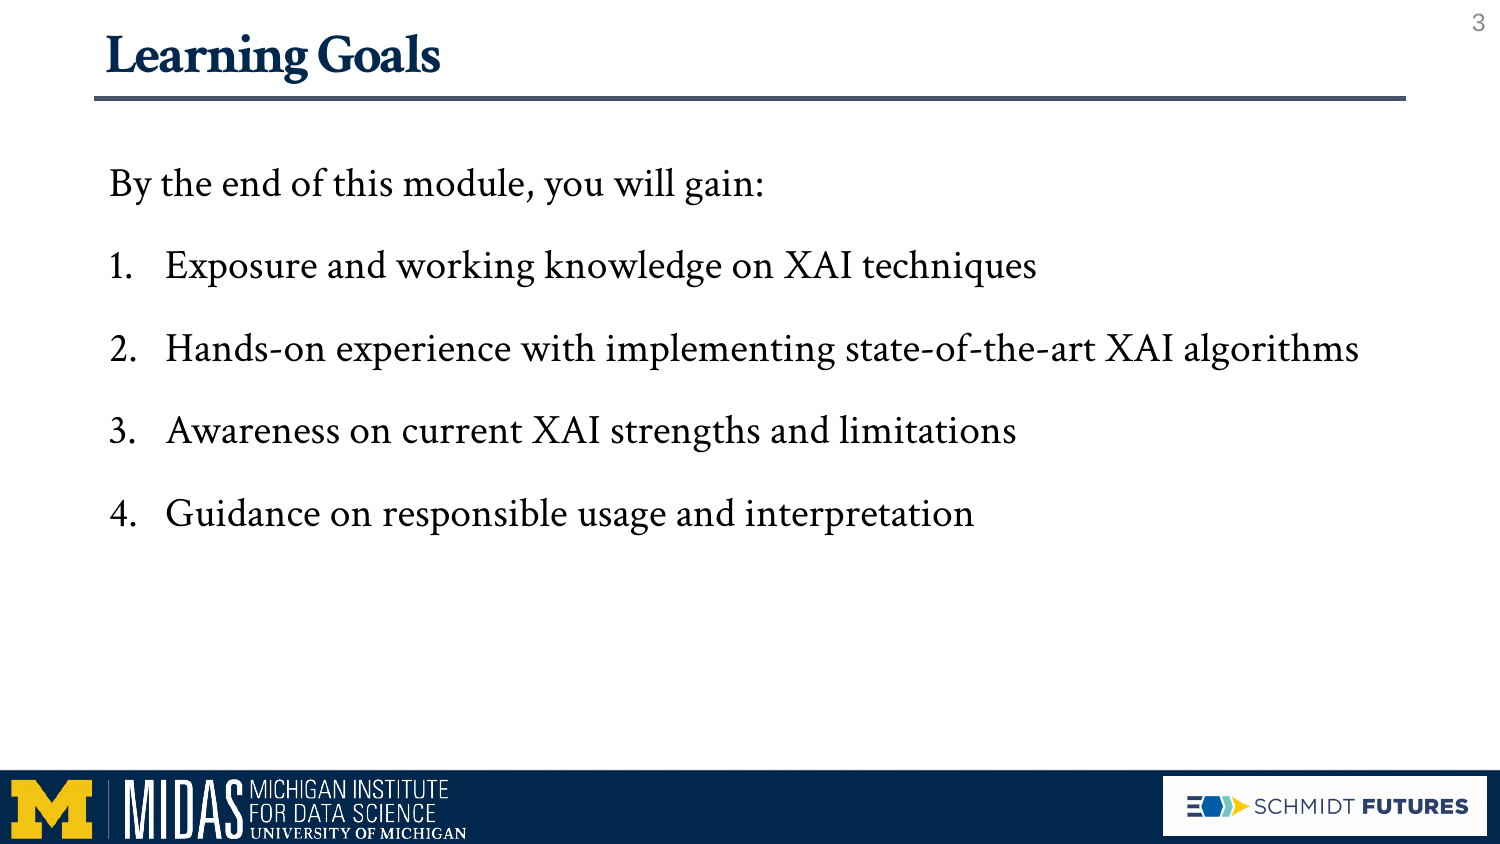

3
# Learning Goals
By the end of this module, you will gain:
Exposure and working knowledge on XAI techniques
Hands-on experience with implementing state-of-the-art XAI algorithms
Awareness on current XAI strengths and limitations
Guidance on responsible usage and interpretation

3